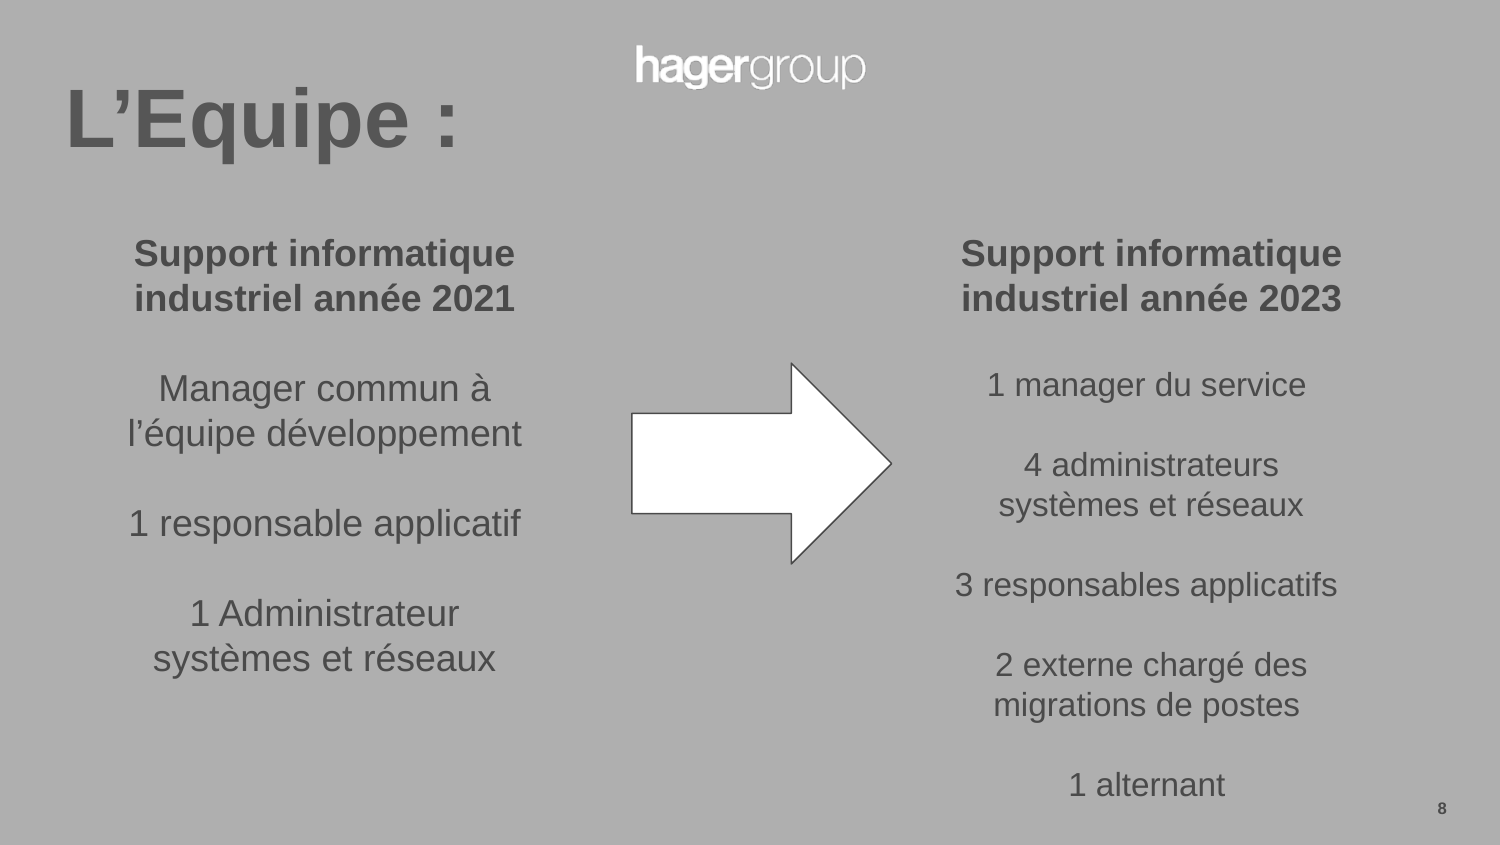

L’Equipe :
Support informatique industriel année 2021

Manager commun à l’équipe développement

1 responsable applicatif

1 Administrateur systèmes et réseaux

Support informatique industriel année 2023

1 manager du service

4 administrateurs systèmes et réseaux

3 responsables applicatifs

2 externe chargé des migrations de postes

1 alternant

Titre, Présentation, Auteur, Département, Date
8